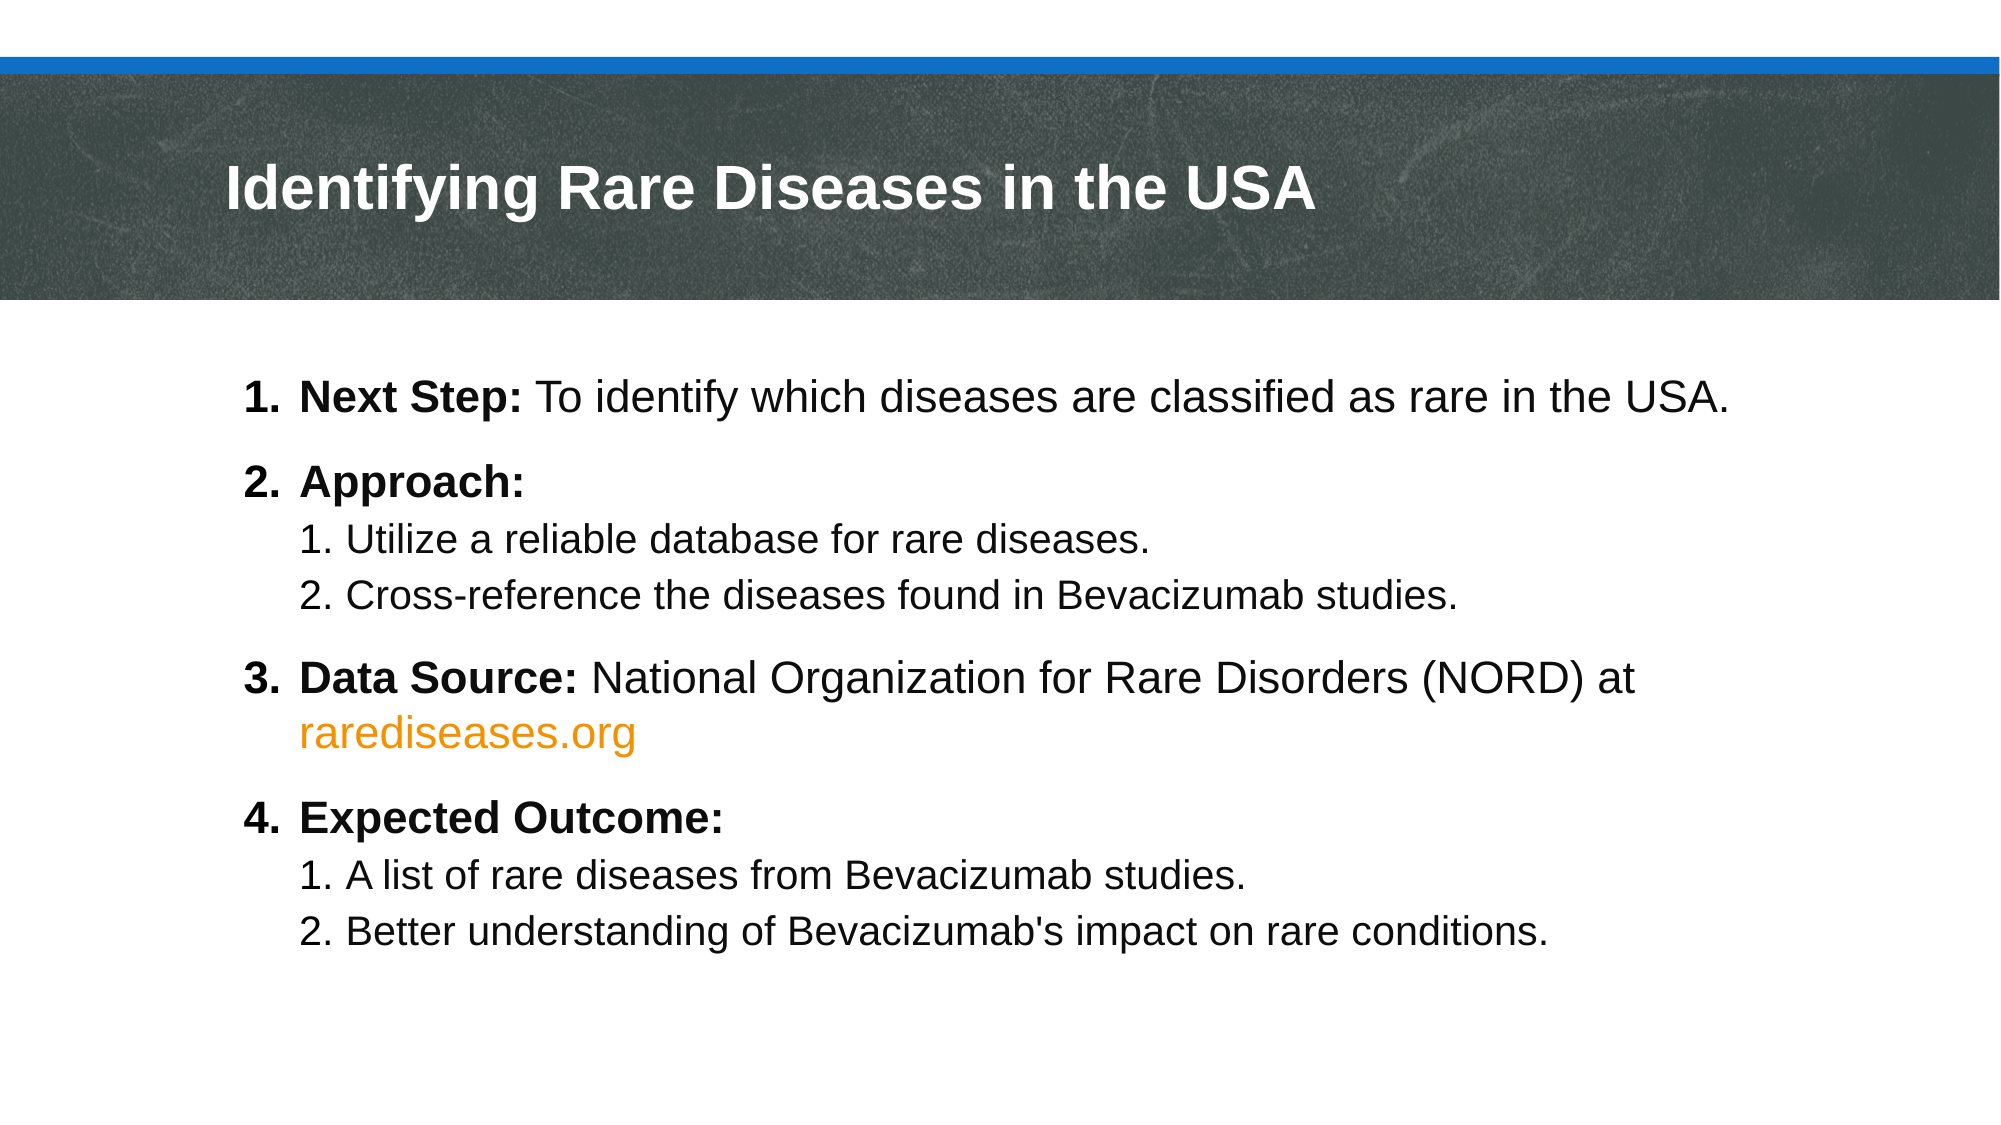

# Identifying Rare Diseases in the USA
Next Step: To identify which diseases are classified as rare in the USA.
Approach:
Utilize a reliable database for rare diseases.
Cross-reference the diseases found in Bevacizumab studies.
Data Source: National Organization for Rare Disorders (NORD) at rarediseases.org
Expected Outcome:
A list of rare diseases from Bevacizumab studies.
Better understanding of Bevacizumab's impact on rare conditions.